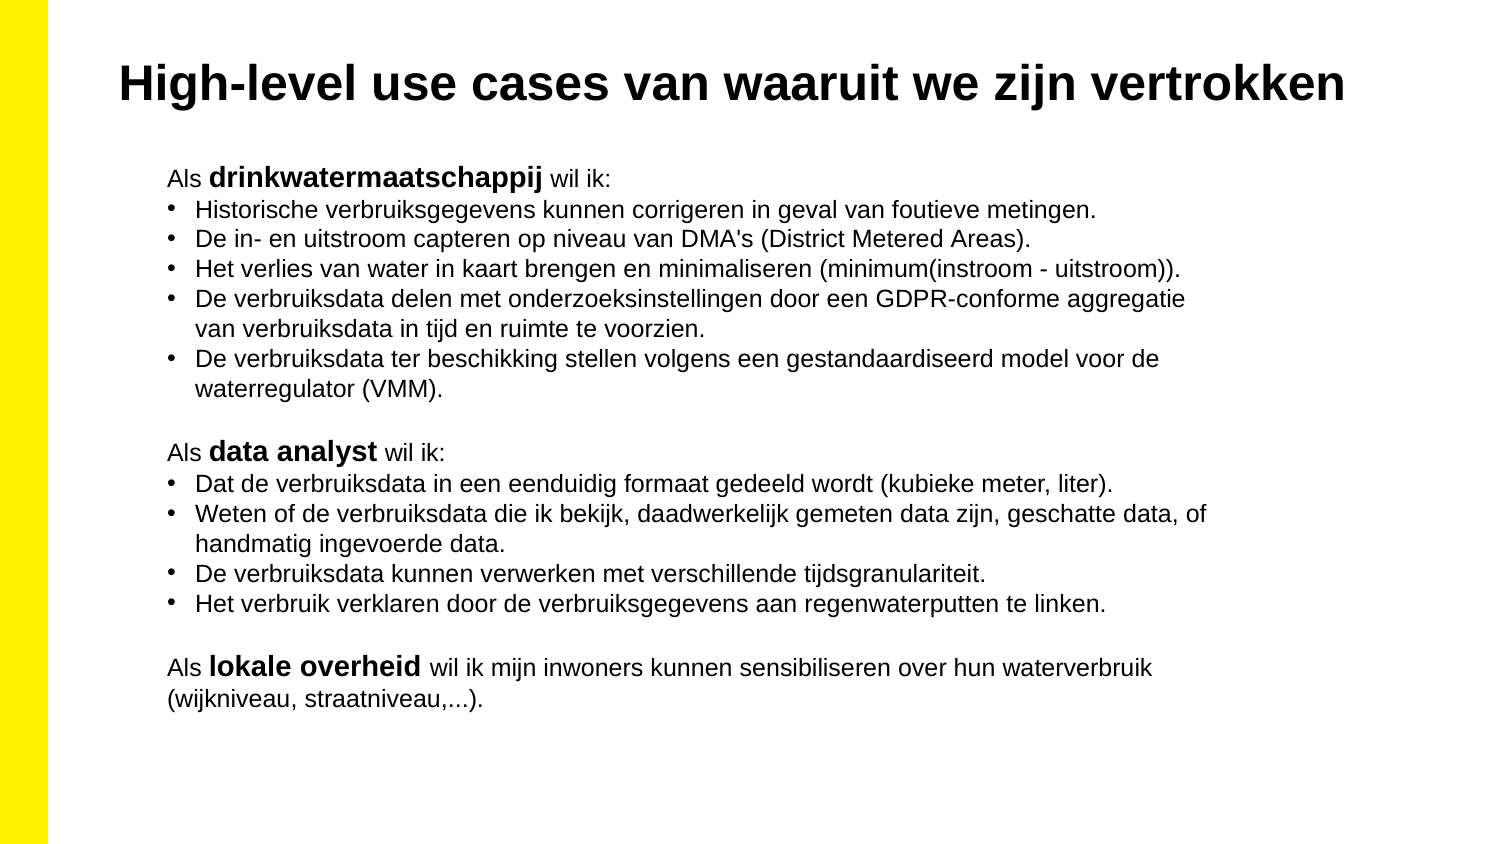

High-level use cases van waaruit we zijn vertrokken
Als drinkwatermaatschappij wil ik:​
Historische verbruiksgegevens kunnen corrigeren in geval van foutieve metingen. ​
De in- en uitstroom capteren op niveau van DMA's (District Metered Areas). ​
Het verlies van water in kaart brengen en minimaliseren (minimum(instroom - uitstroom)). ​
De verbruiksdata delen met onderzoeksinstellingen door een GDPR-conforme aggregatie van verbruiksdata in tijd en ruimte te voorzien. ​
De verbruiksdata ter beschikking stellen volgens een gestandaardiseerd model voor de waterregulator (VMM).​
​
Als data analyst wil ik:​
Dat de verbruiksdata in een eenduidig formaat gedeeld wordt (kubieke meter, liter).​
Weten of de verbruiksdata die ik bekijk, daadwerkelijk gemeten data zijn, geschatte data, of handmatig ingevoerde data.​
De verbruiksdata kunnen verwerken met verschillende tijdsgranulariteit.​
Het verbruik verklaren door de verbruiksgegevens aan regenwaterputten te linken.​
​
Als lokale overheid wil ik mijn inwoners kunnen sensibiliseren over hun waterverbruik (wijkniveau, straatniveau,...).